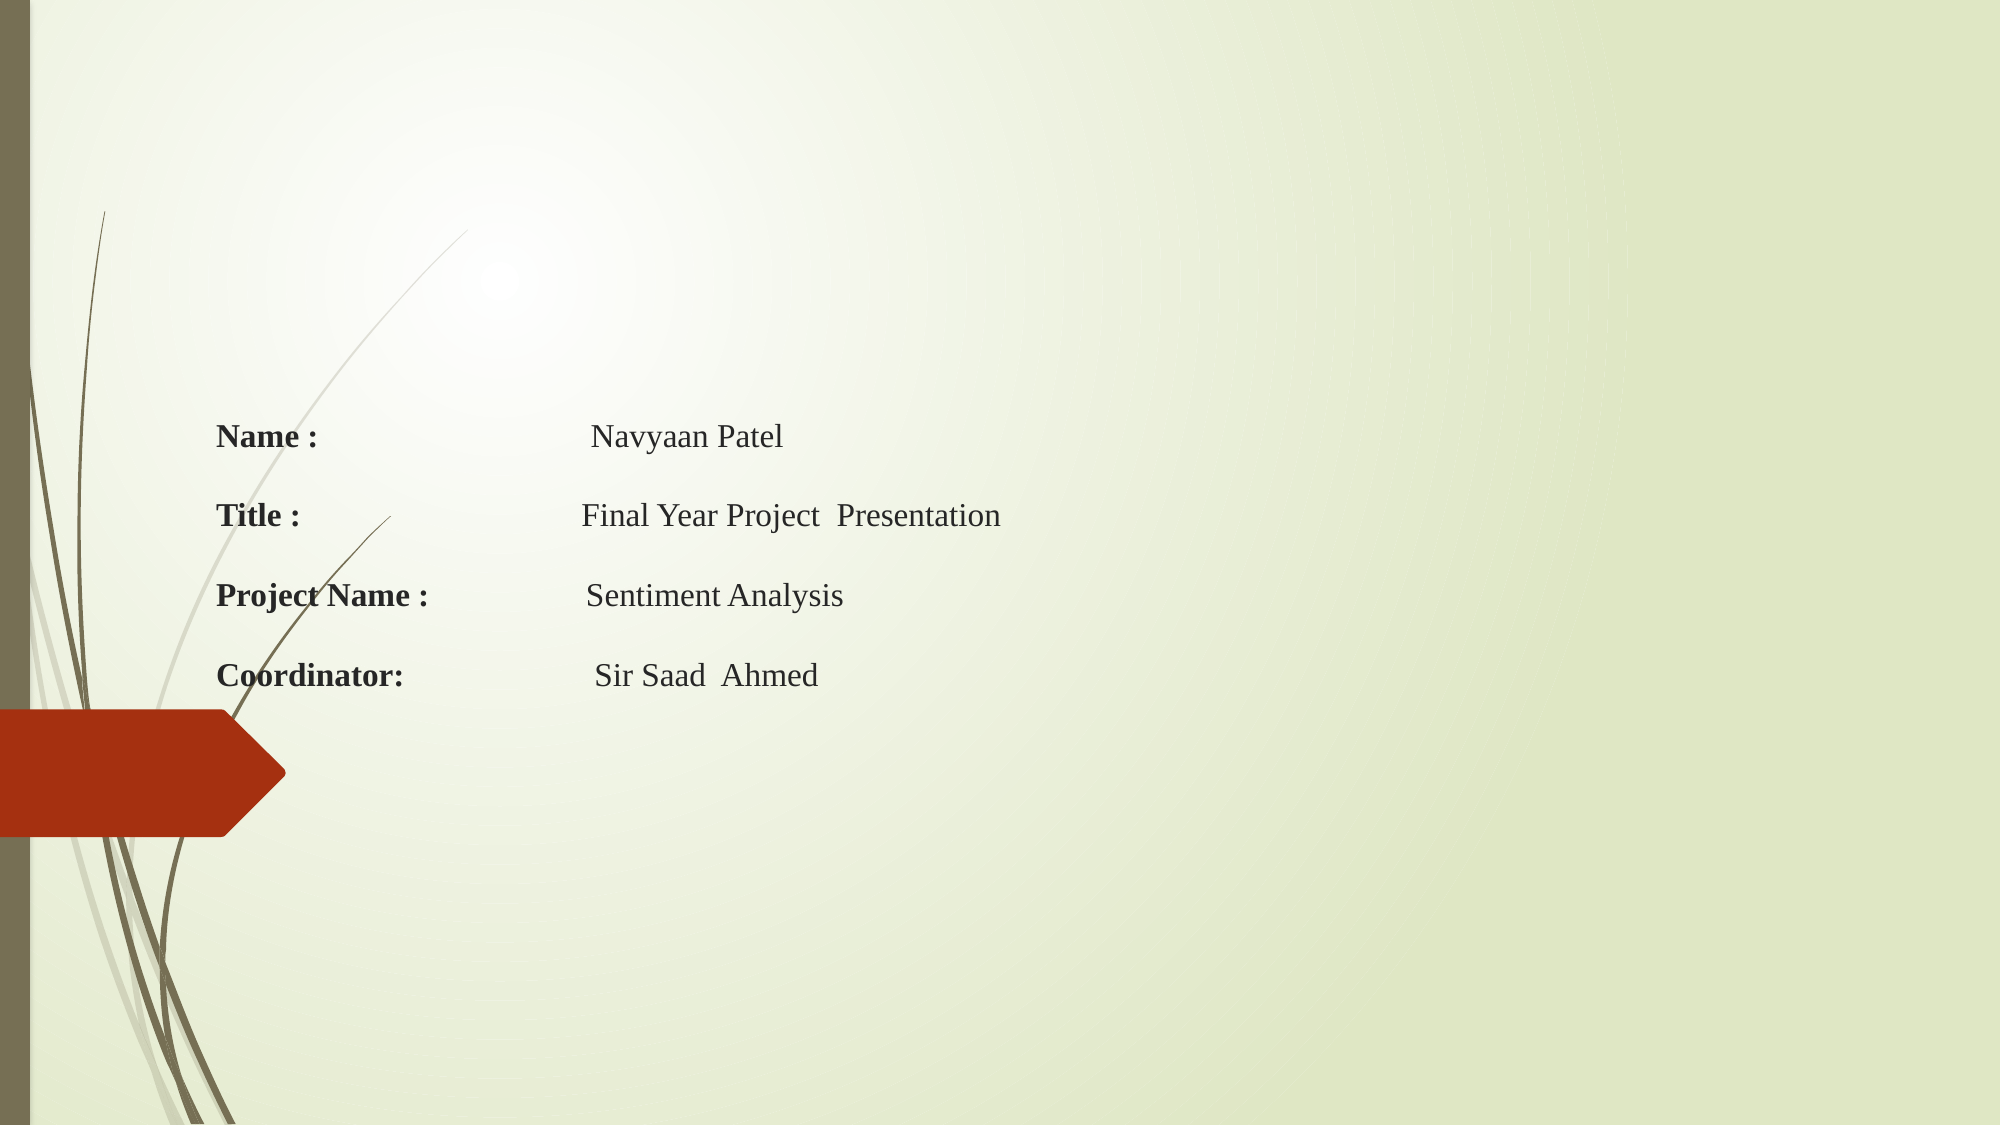

# Name :                                 Navyaan Patel Title :                                  Final Year Project  Presentation Project Name :                   Sentiment Analysis Coordinator:                       Sir Saad  Ahmed